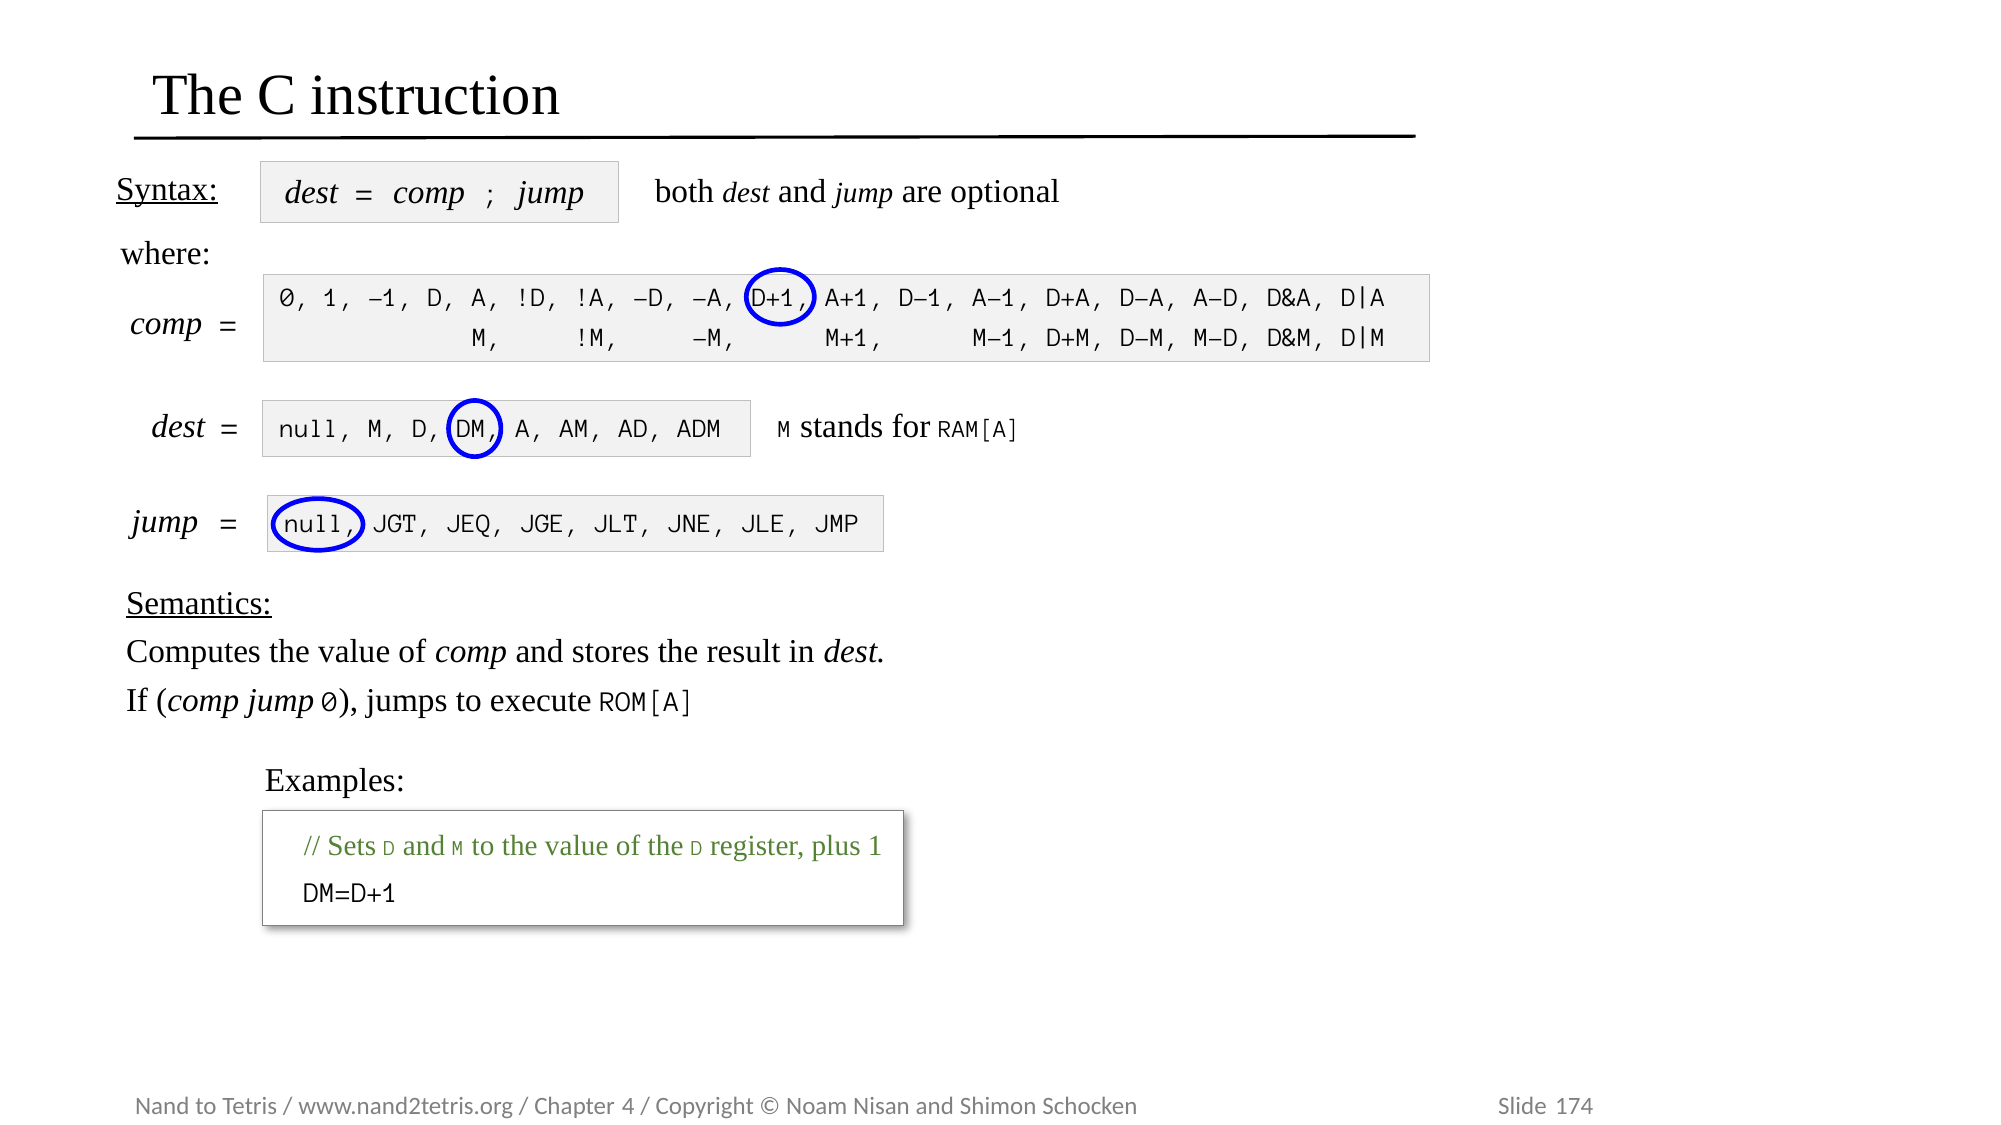

# The C instruction
Syntax:
dest = comp ; jump
both dest and jump are optional
where:
0, 1, –1, D, A, !D, !A, –D, –A, D+1, A+1, D–1, A–1, D+A, D–A, A–D, D&A, D|A
             M,     !M,     –M,      M+1,      M–1, D+M, D–M, M–D, D&M, D|M
comp =
   dest  =
M stands for RAM[A]
null, M, D, DM, A, AM, AD, ADM
jump  =
null, JGT, JEQ, JGE, JLT, JNE, JLE, JMP

Semantics:
Computes the value of comp and stores the result in dest.
If (comp jump 0), jumps to execute ROM[A]
Examples:
// Sets D and M to the value of the D register, plus 1
DM=D+1